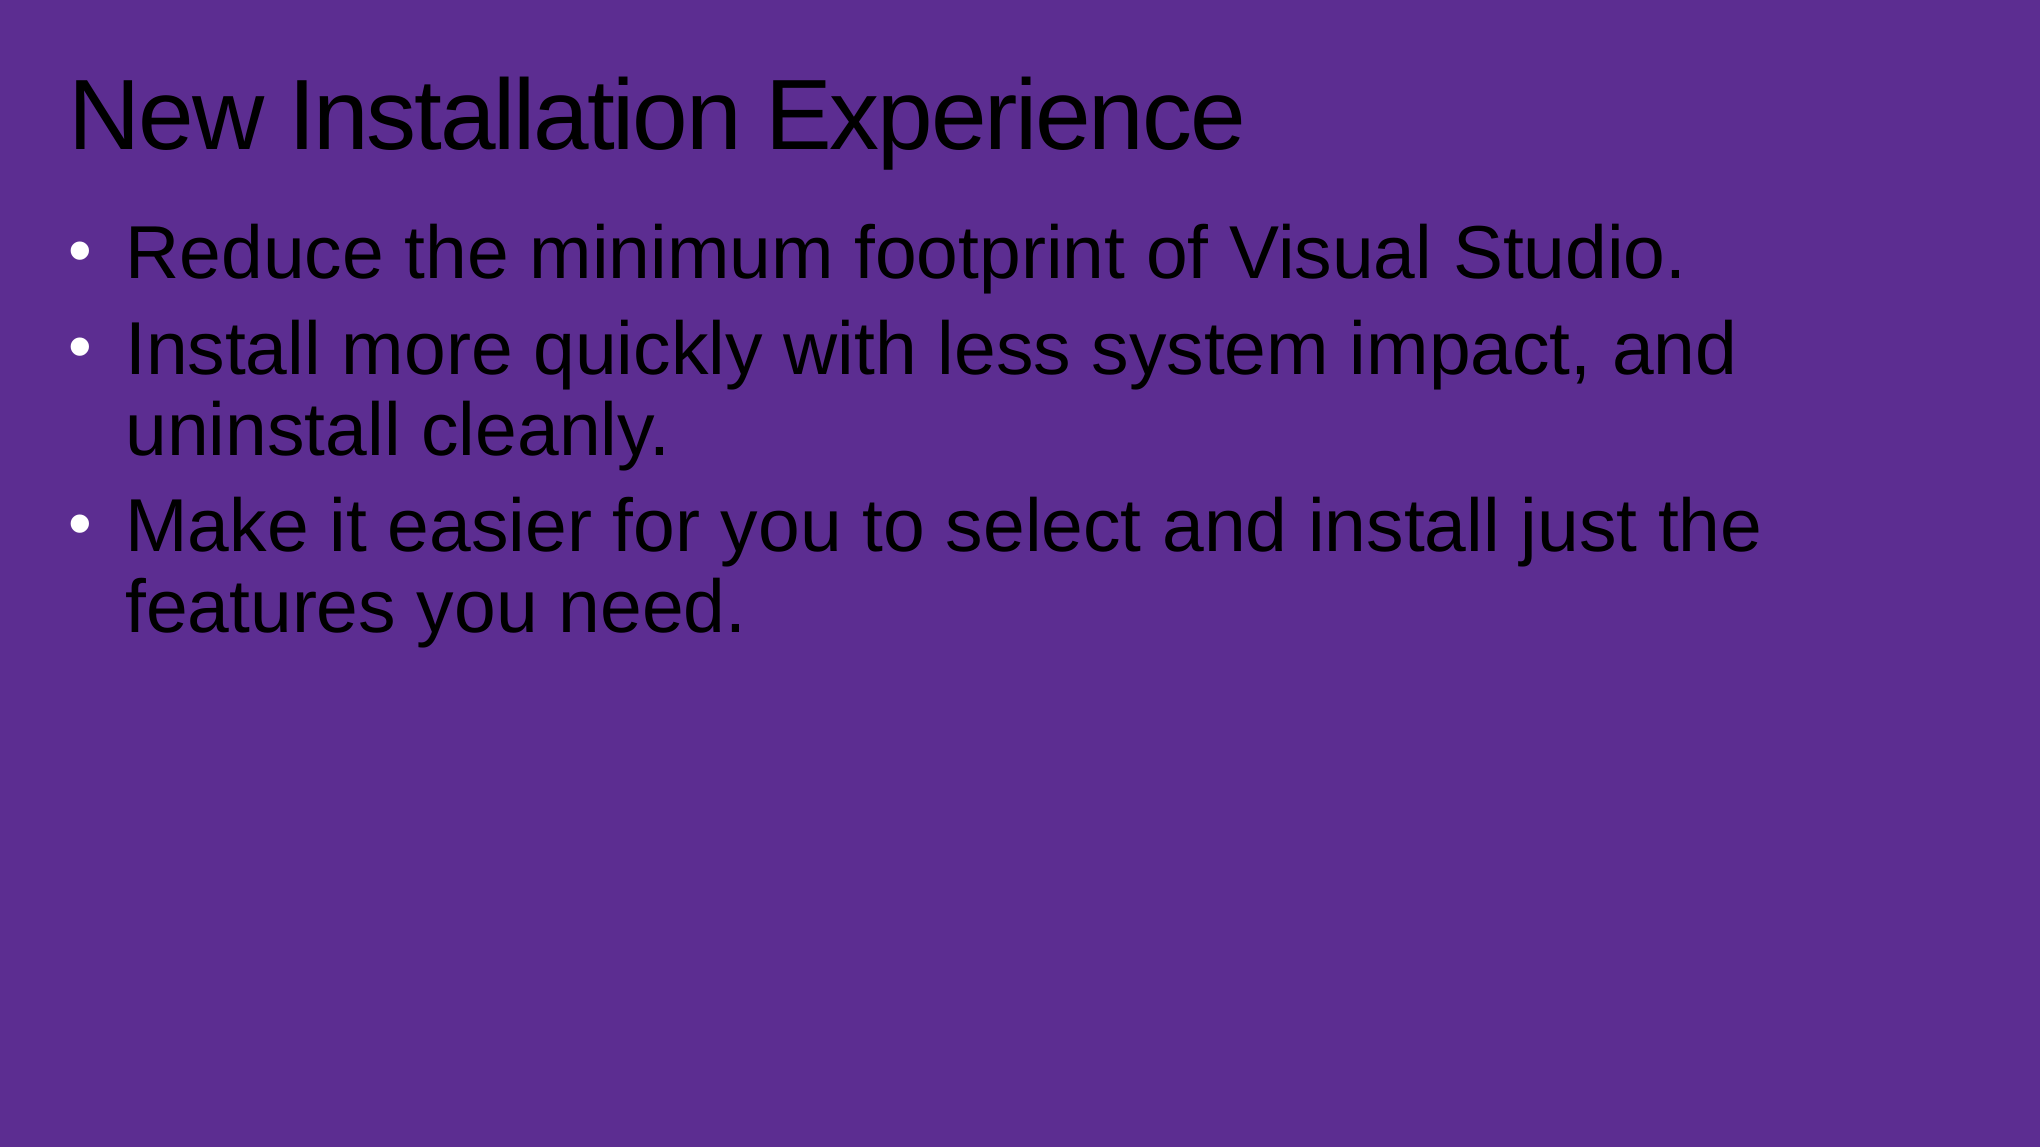

# New Installation Experience
Reduce the minimum footprint of Visual Studio.
Install more quickly with less system impact, and uninstall cleanly.
Make it easier for you to select and install just the features you need.